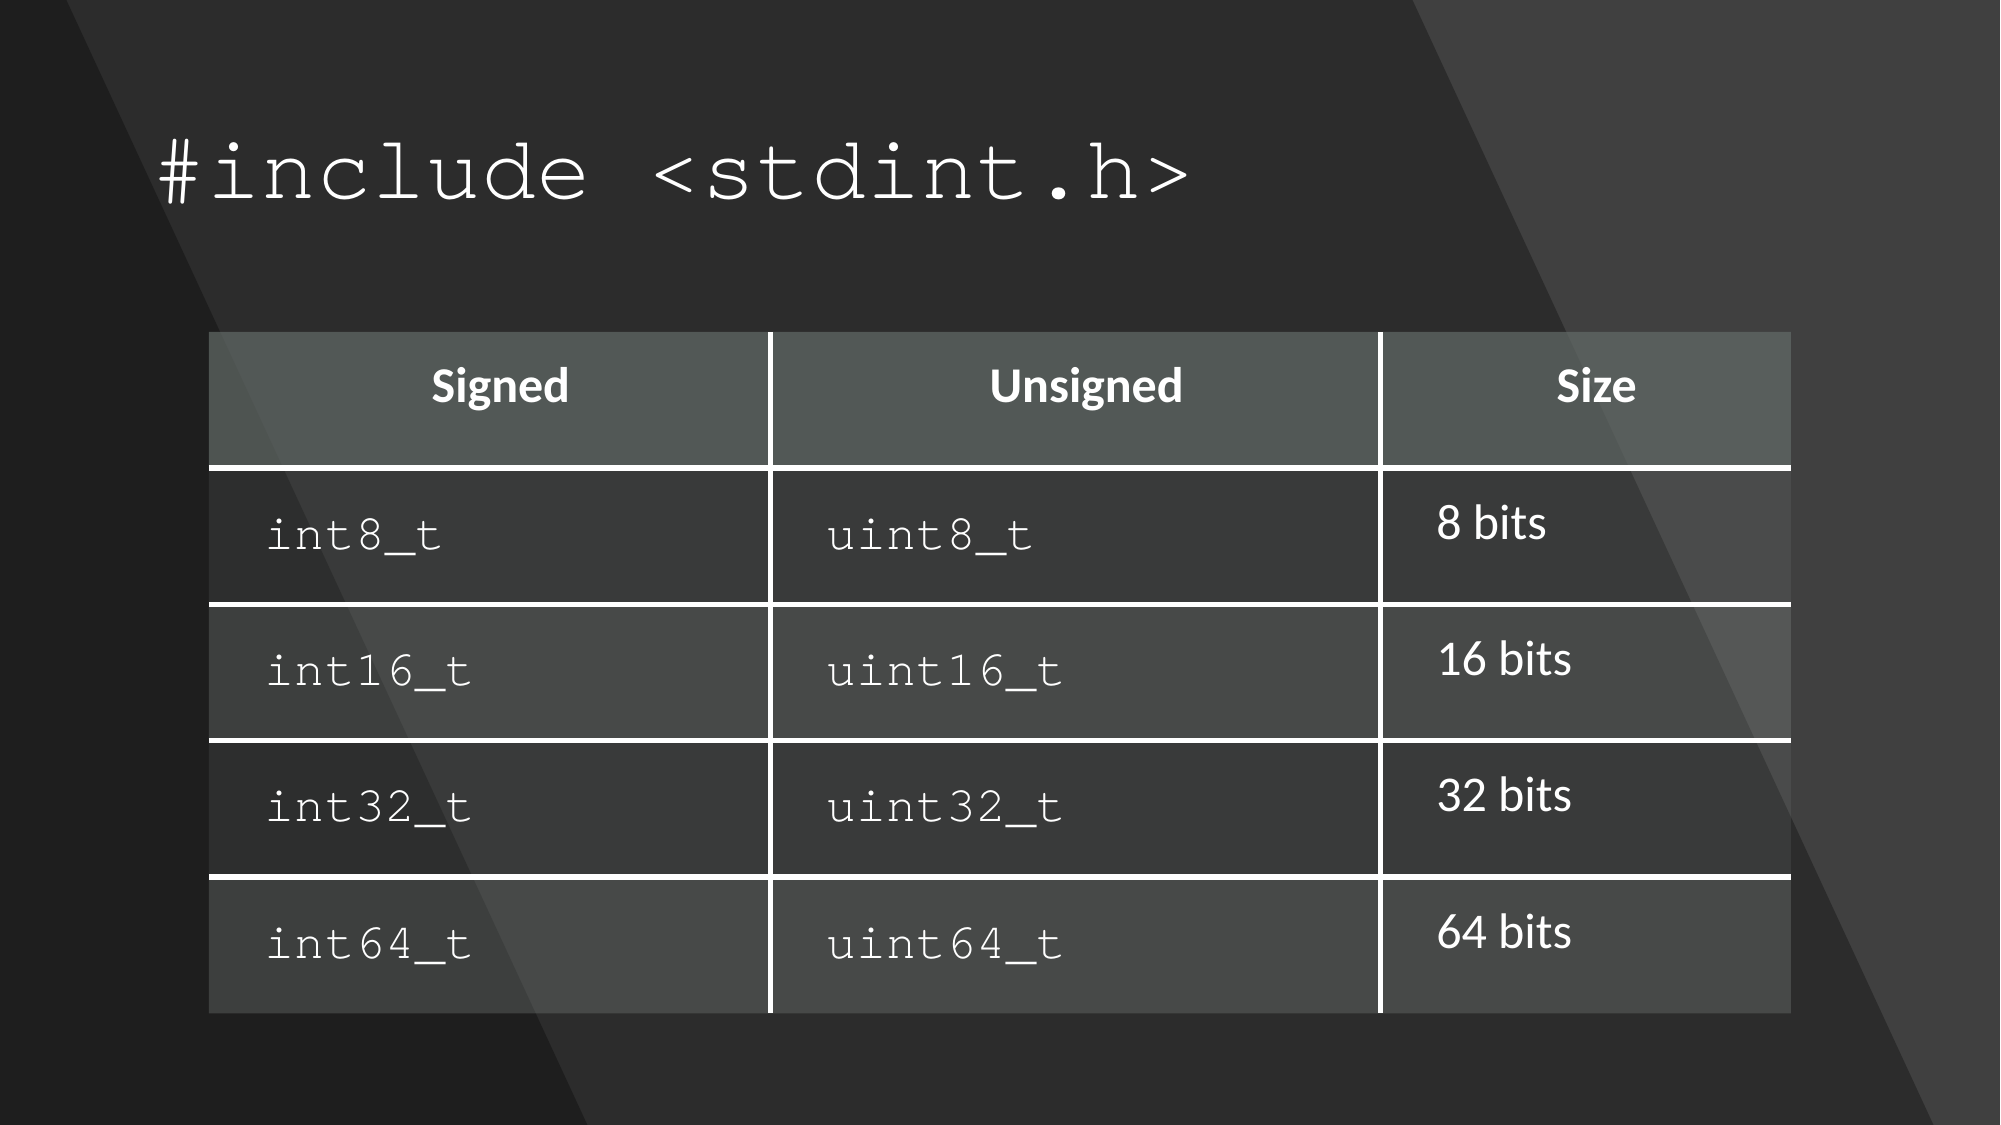

# #include <stdint.h>
| Signed | Unsigned | Size |
| --- | --- | --- |
| int8\_t | uint8\_t | 8 bits |
| int16\_t | uint16\_t | 16 bits |
| int32\_t | uint32\_t | 32 bits |
| int64\_t | uint64\_t | 64 bits |
© 2019 Darrell Long and the University of California
8